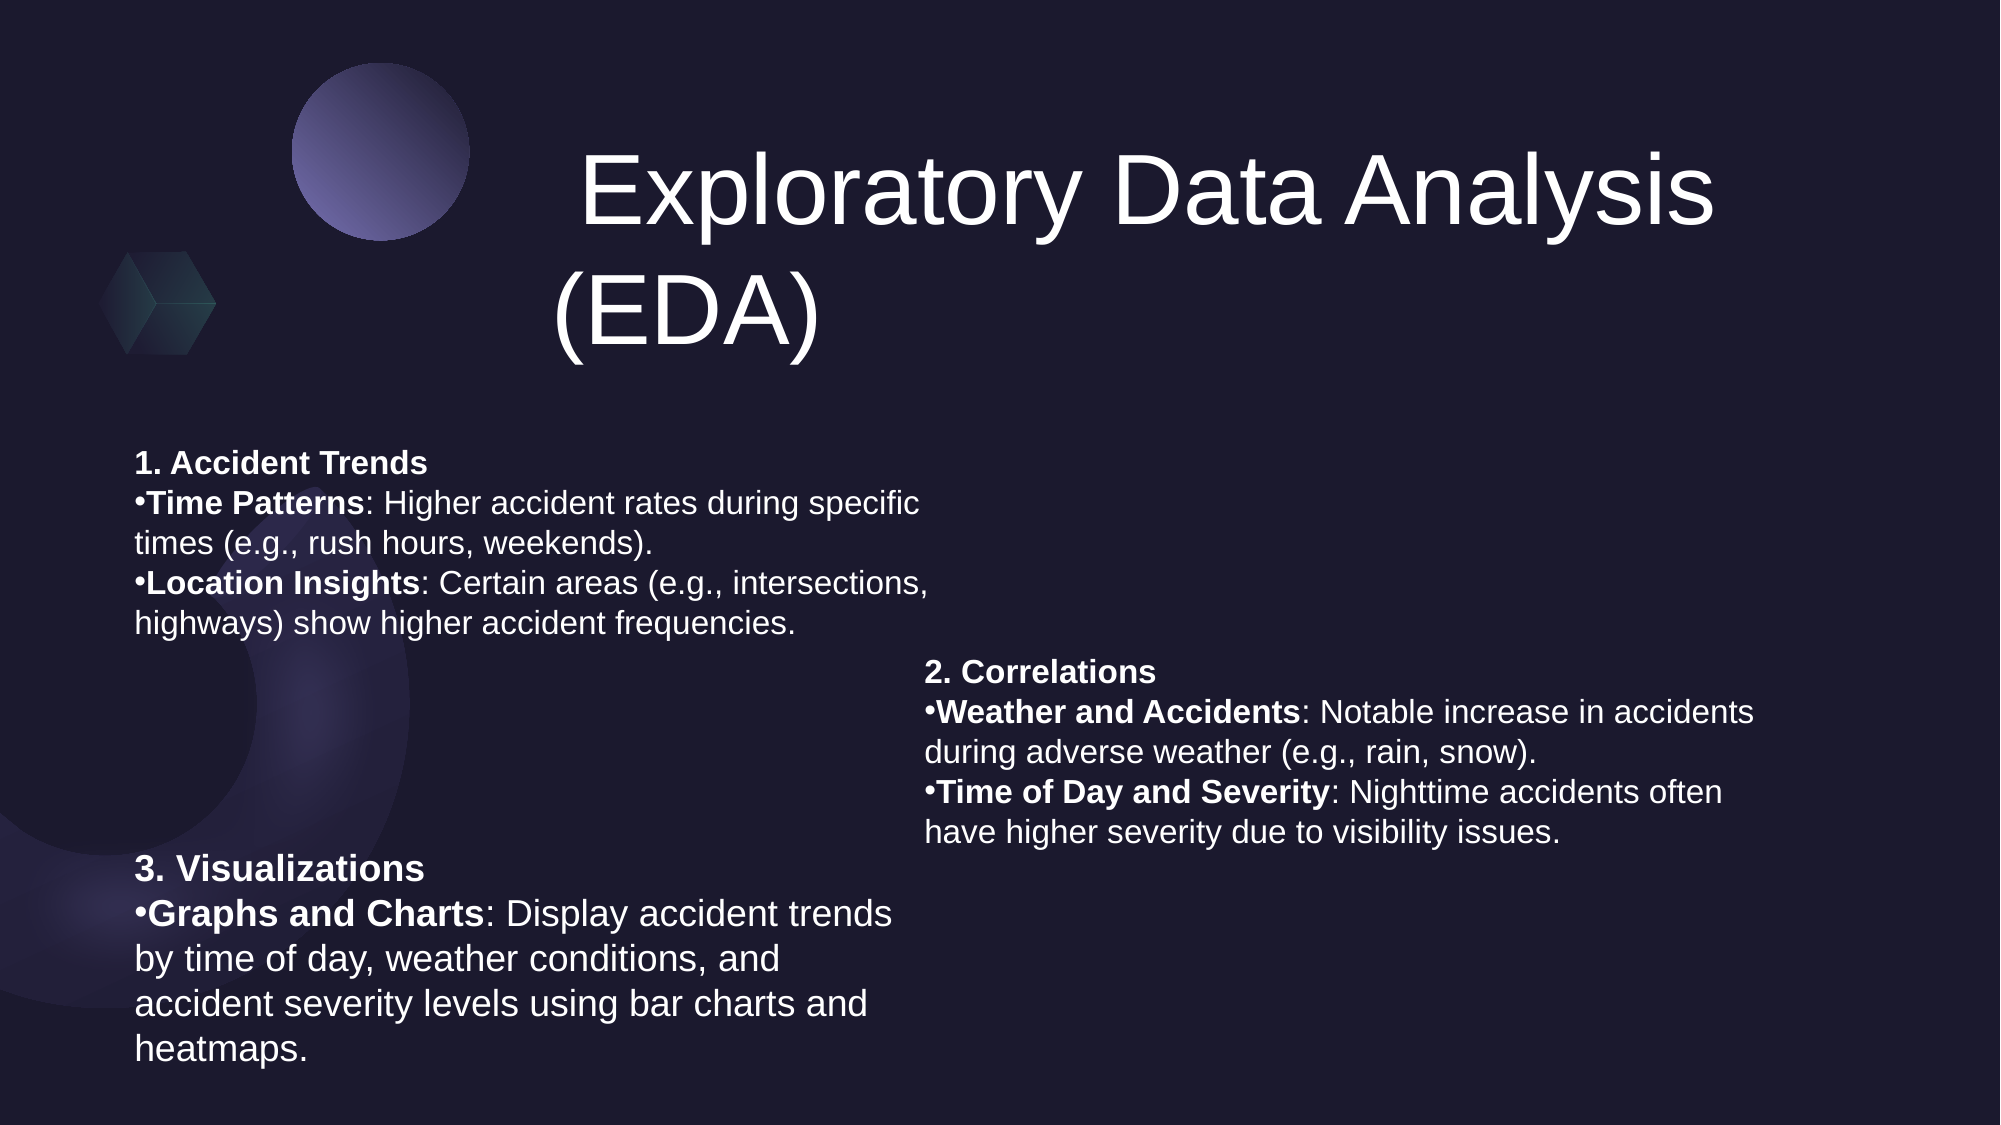

# Exploratory Data Analysis (EDA)

1. Accident Trends
Time Patterns: Higher accident rates during specific times (e.g., rush hours, weekends).
Location Insights: Certain areas (e.g., intersections, highways) show higher accident frequencies.
2. Correlations
Weather and Accidents: Notable increase in accidents during adverse weather (e.g., rain, snow).
Time of Day and Severity: Nighttime accidents often have higher severity due to visibility issues.

3. Visualizations
Graphs and Charts: Display accident trends by time of day, weather conditions, and accident severity levels using bar charts and heatmaps.